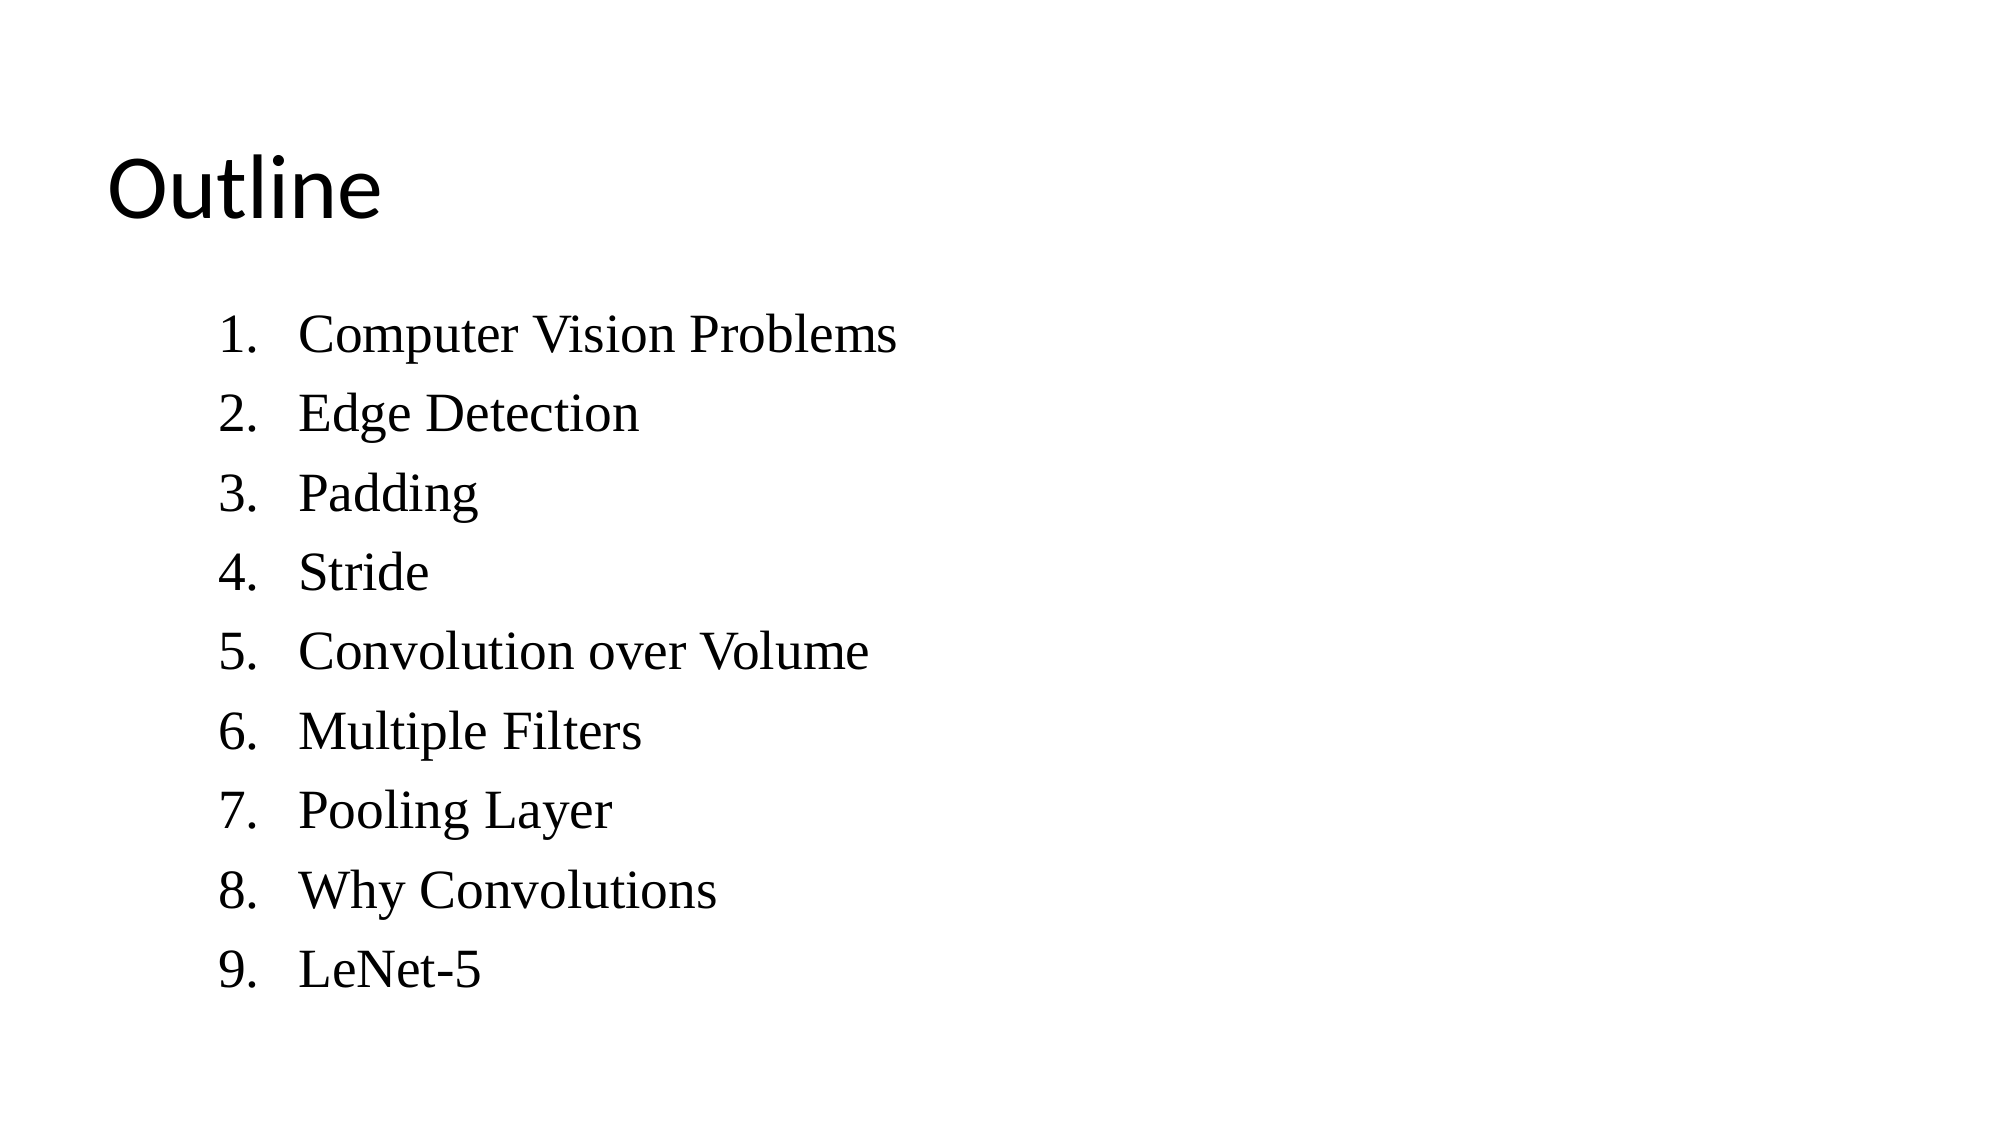

# Outline
Computer Vision Problems
Edge Detection
Padding
Stride
Convolution over Volume
Multiple Filters
Pooling Layer
Why Convolutions
LeNet-5